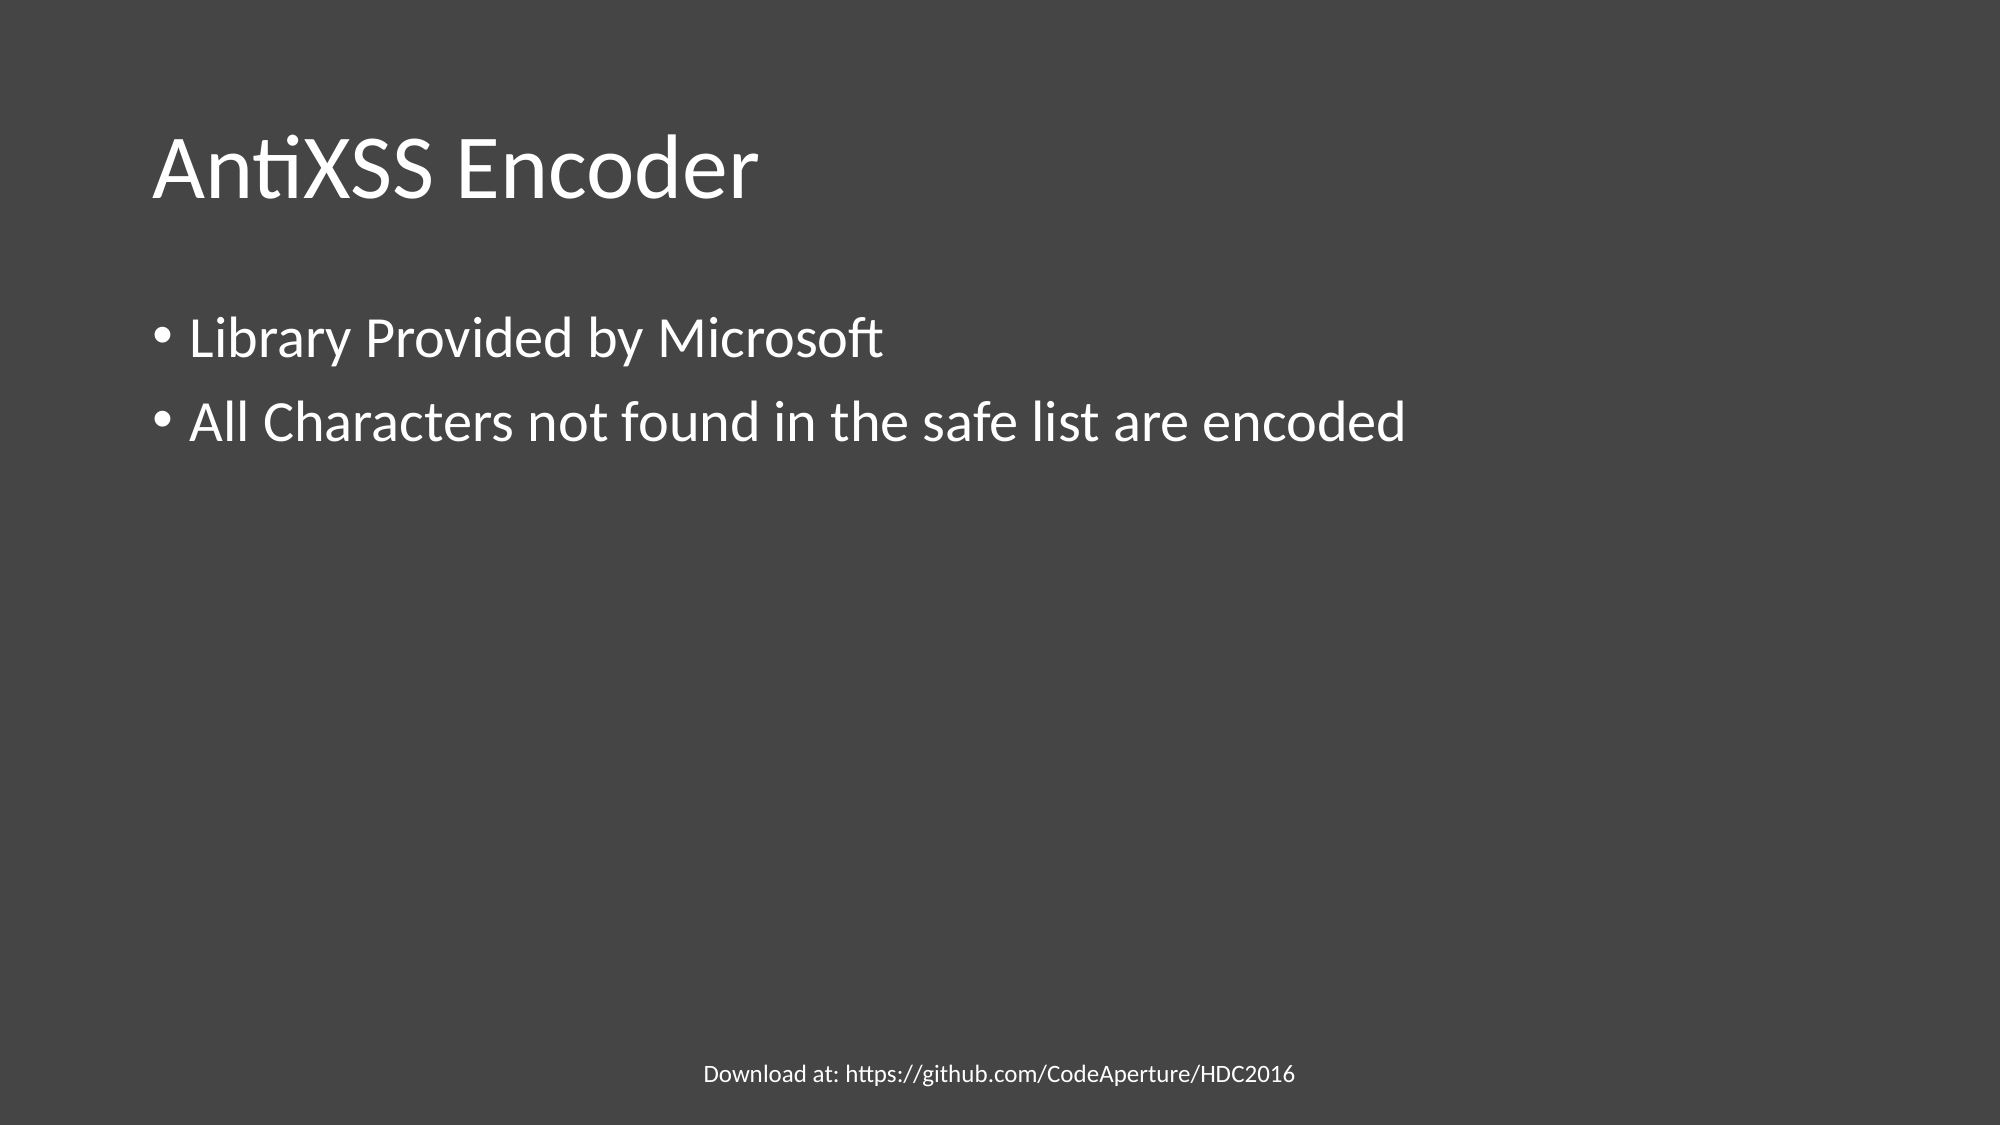

# AntiXSS Encoder
Library Provided by Microsoft
All Characters not found in the safe list are encoded
Download at: https://github.com/CodeAperture/HDC2016